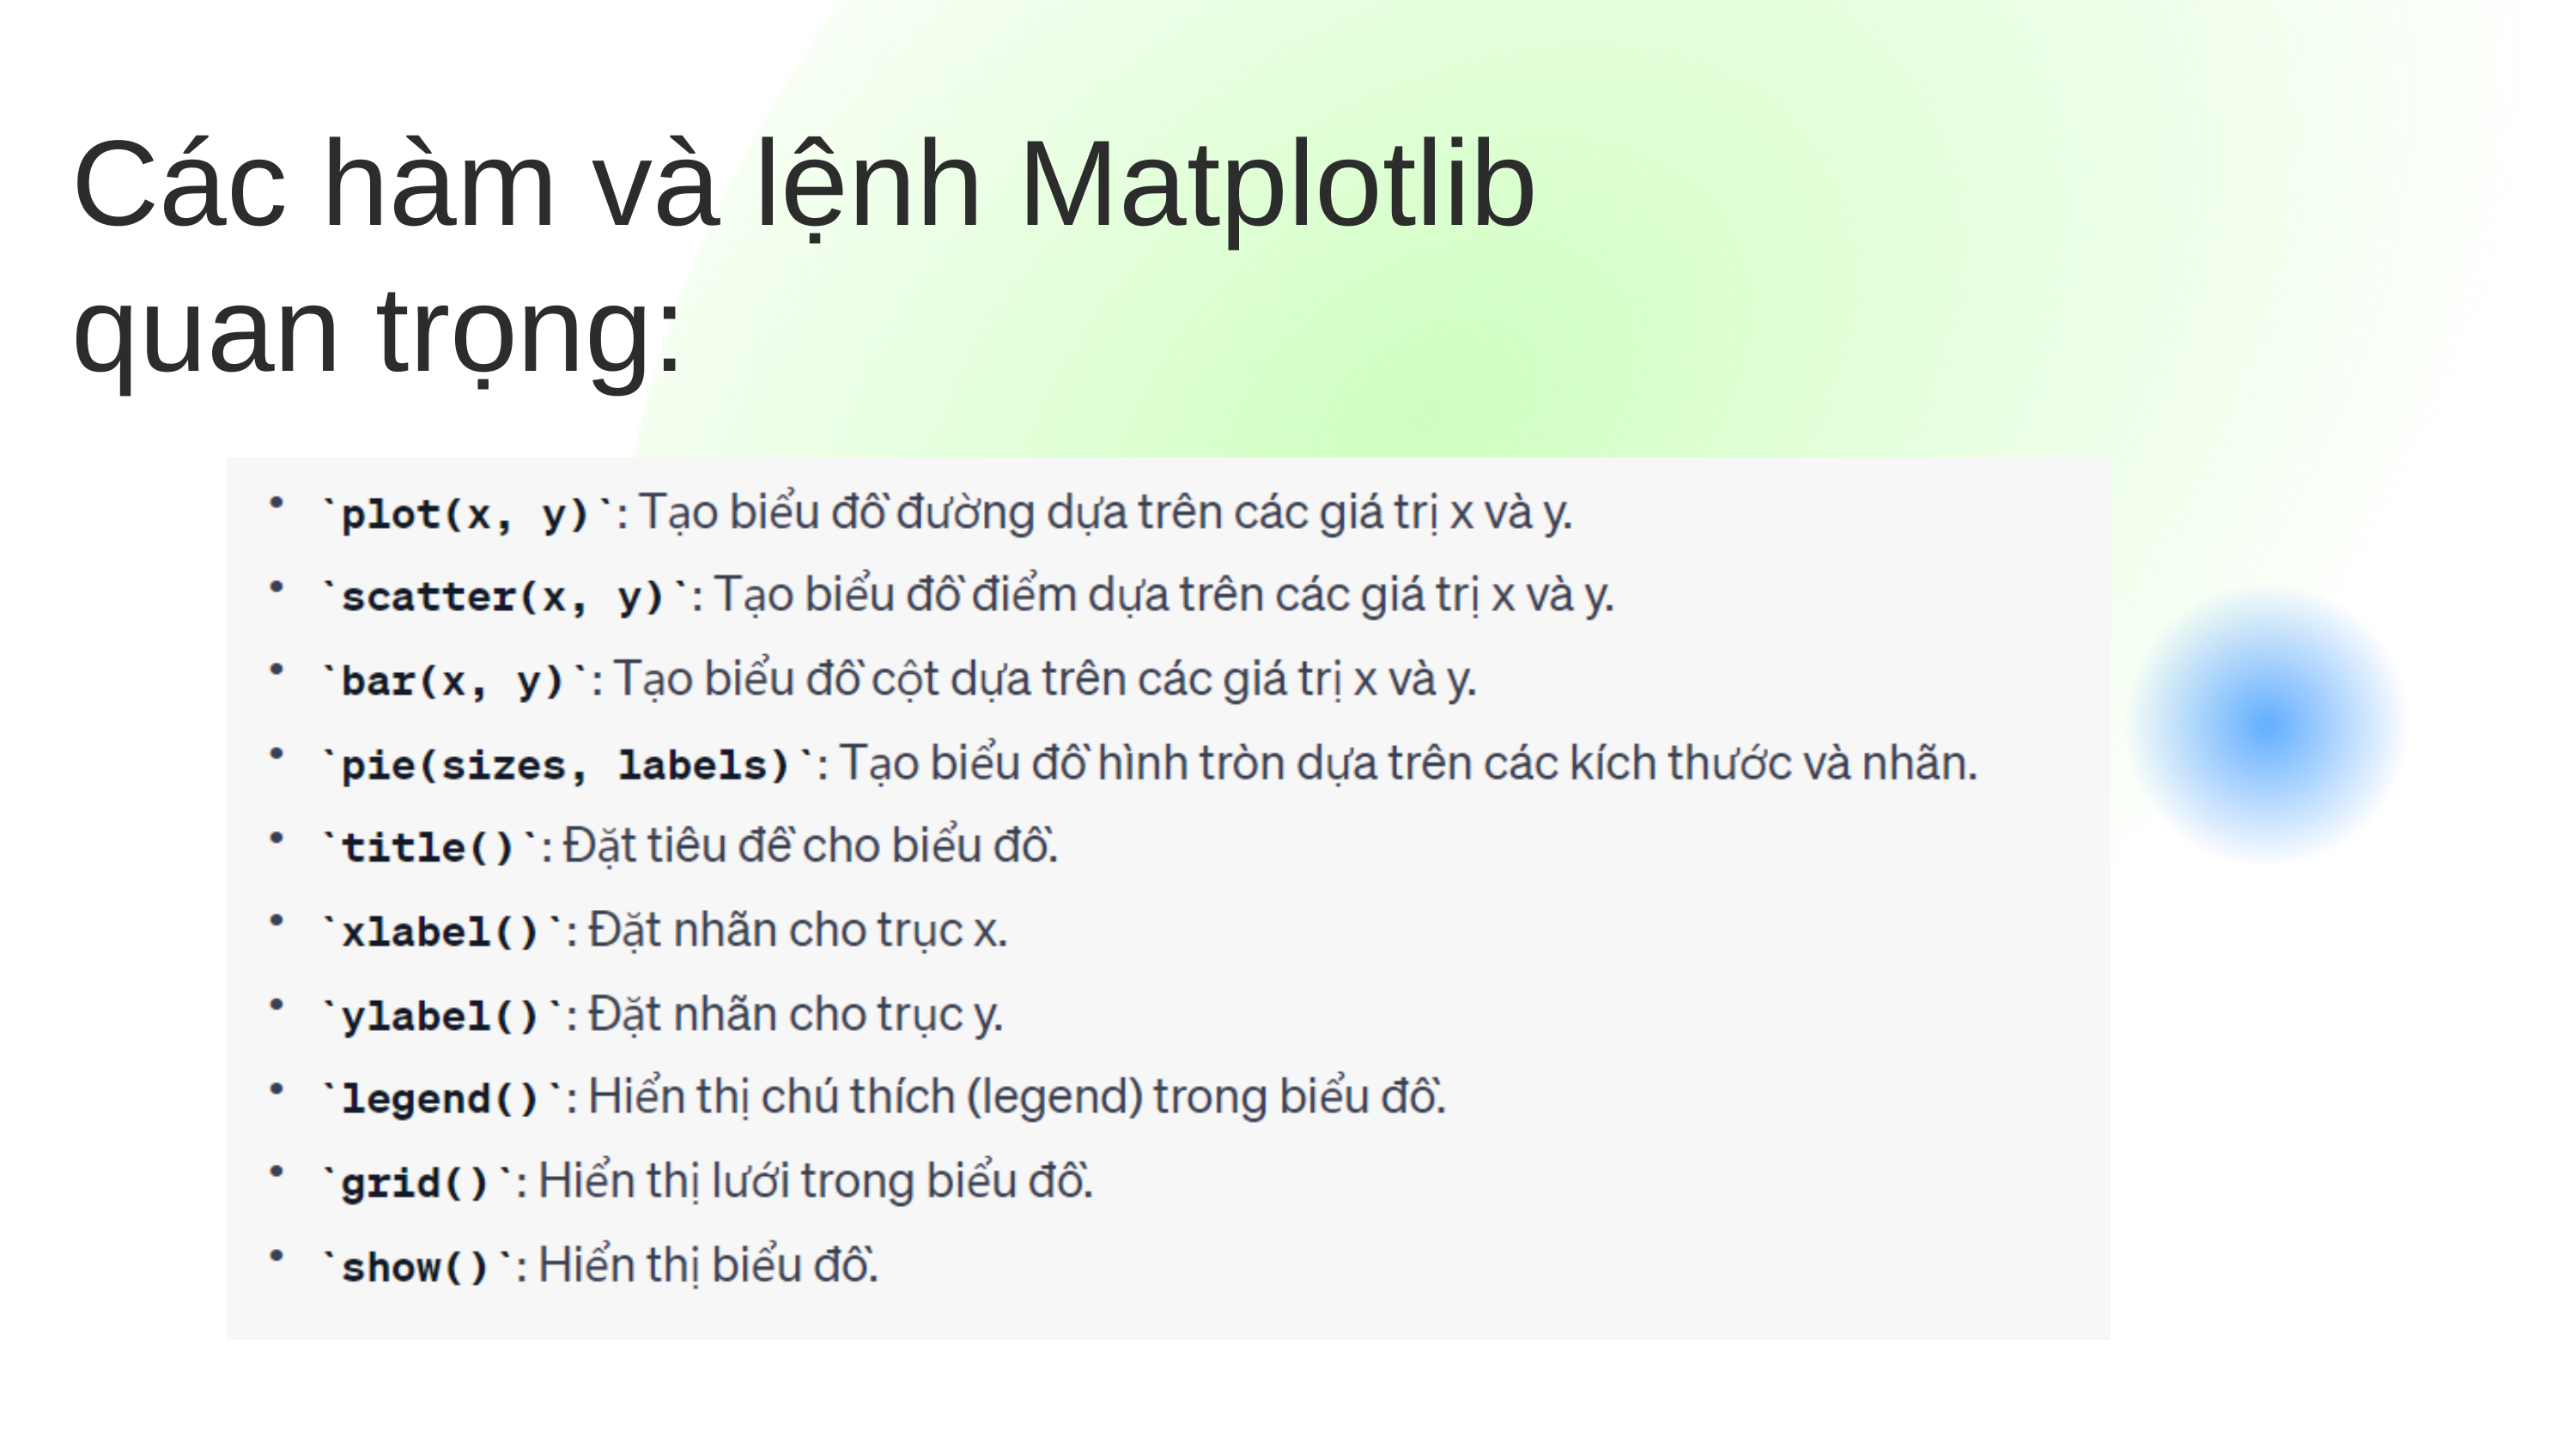

Các hàm và lệnh Matplotlib quan trọng: